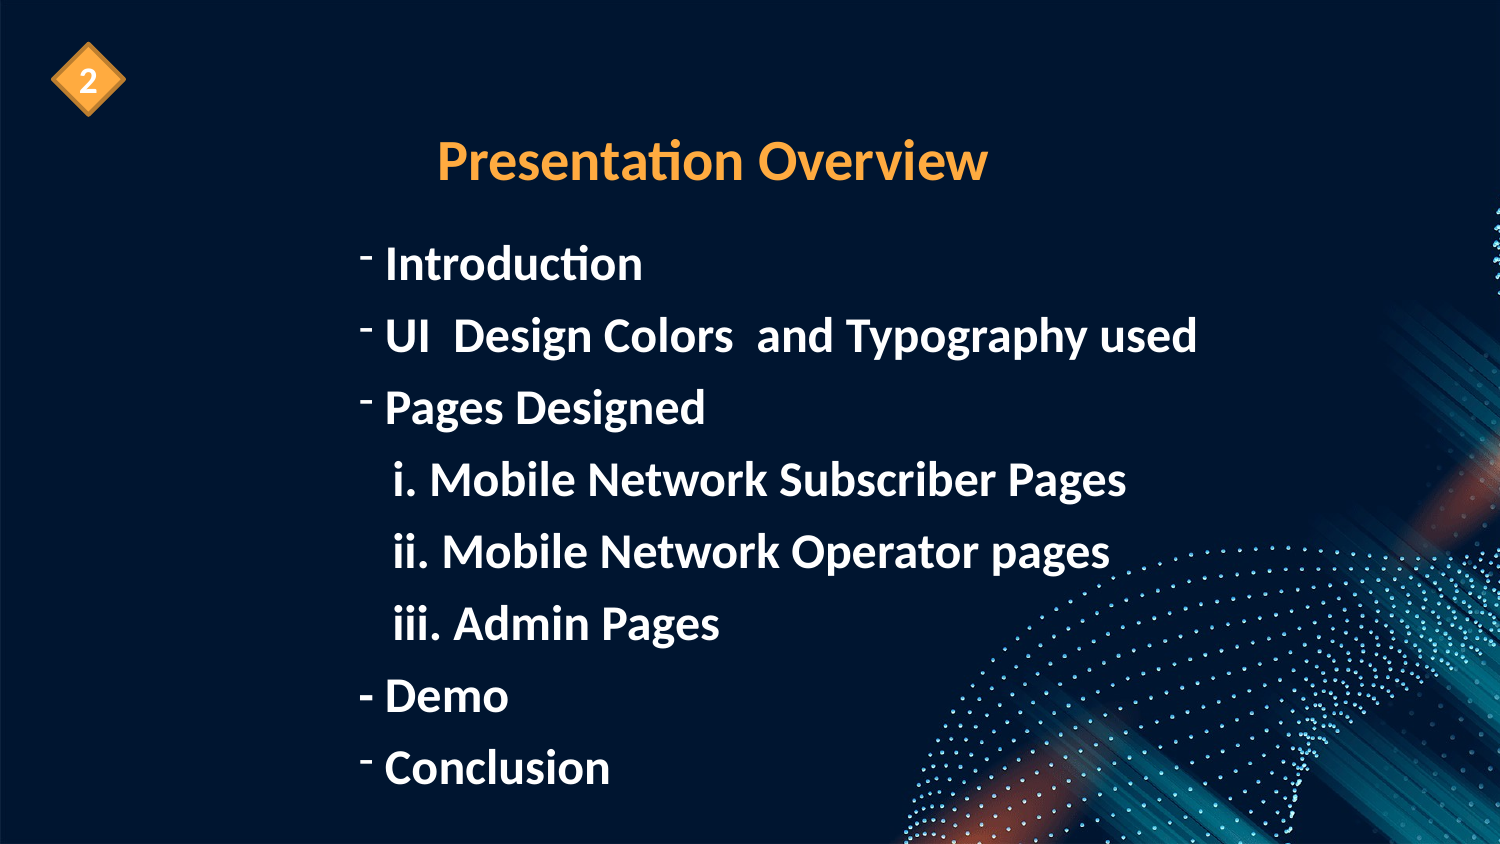

2
Presentation Overview
 Introduction
 UI  Design Colors  and Typography used
 Pages Designed
   i. Mobile Network Subscriber Pages
   ii. Mobile Network Operator pages
   iii. Admin Pages
- Demo
 Conclusion